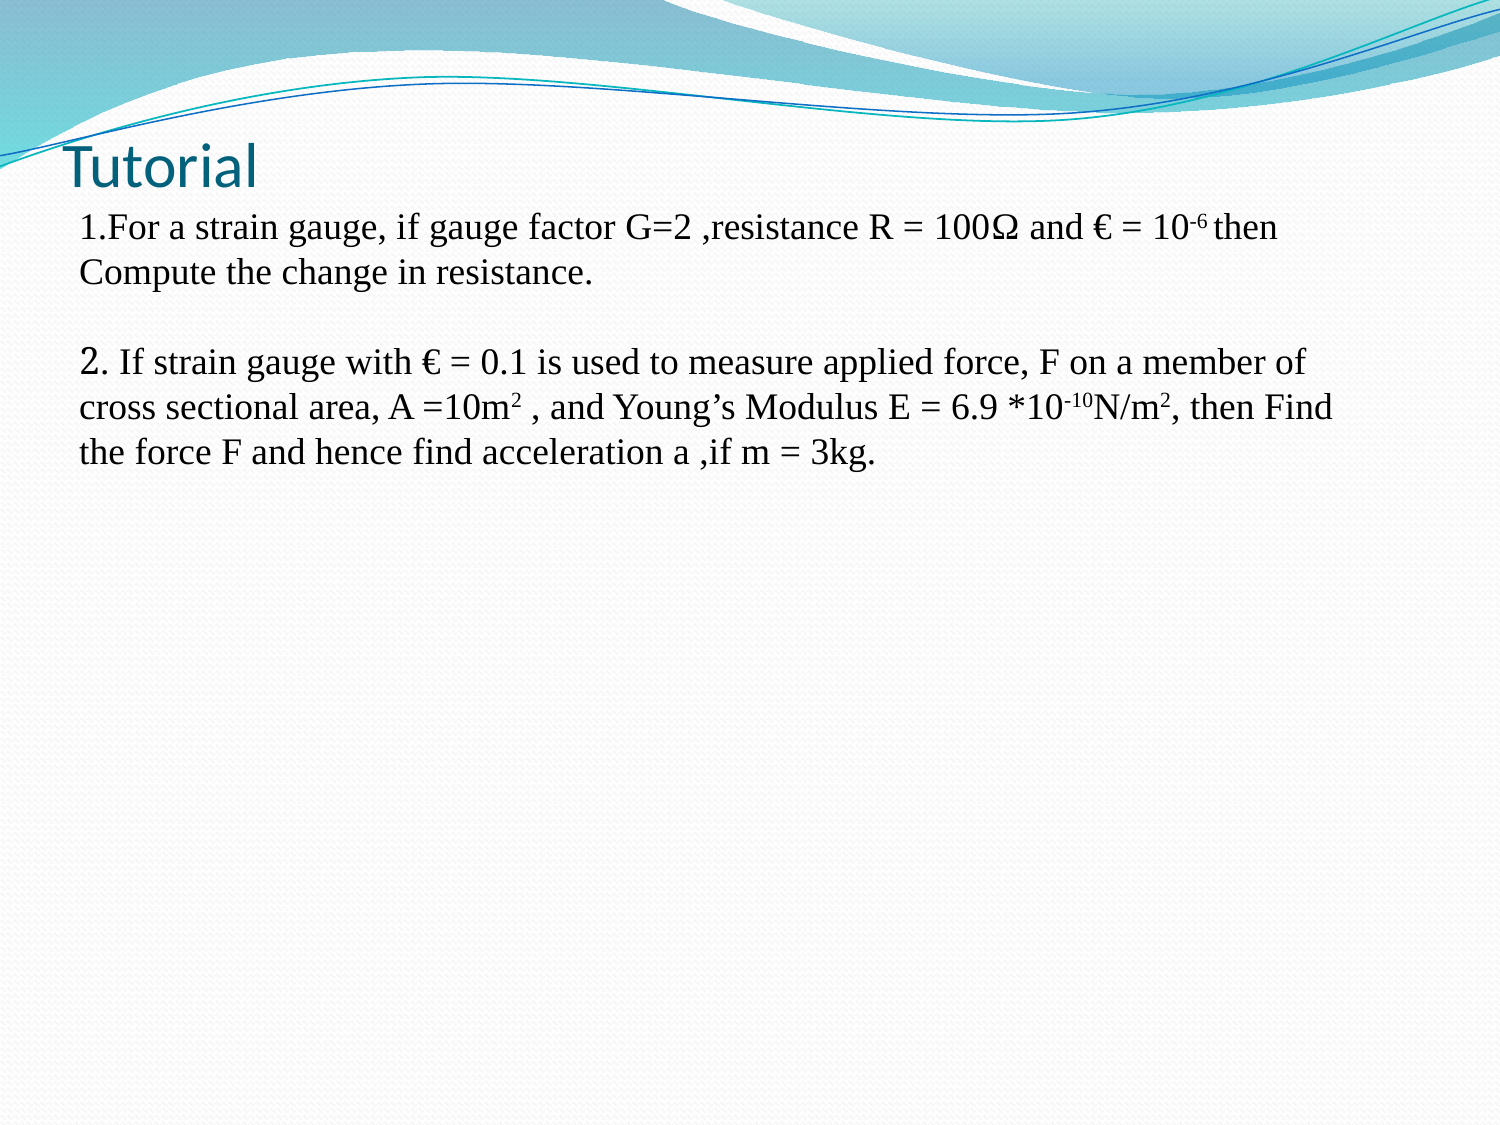

# Tutorial
For a strain gauge, if gauge factor G=2 ,resistance R = 100Ω and € = 10-6 then  Compute the change in resistance.

2. If strain gauge with € = 0.1 is used to measure applied force, F on a member of cross sectional area, A =10m2 , and Young’s Modulus E = 6.9 *10-10N/m2, then Find the force F and hence find acceleration a ,if m = 3kg.